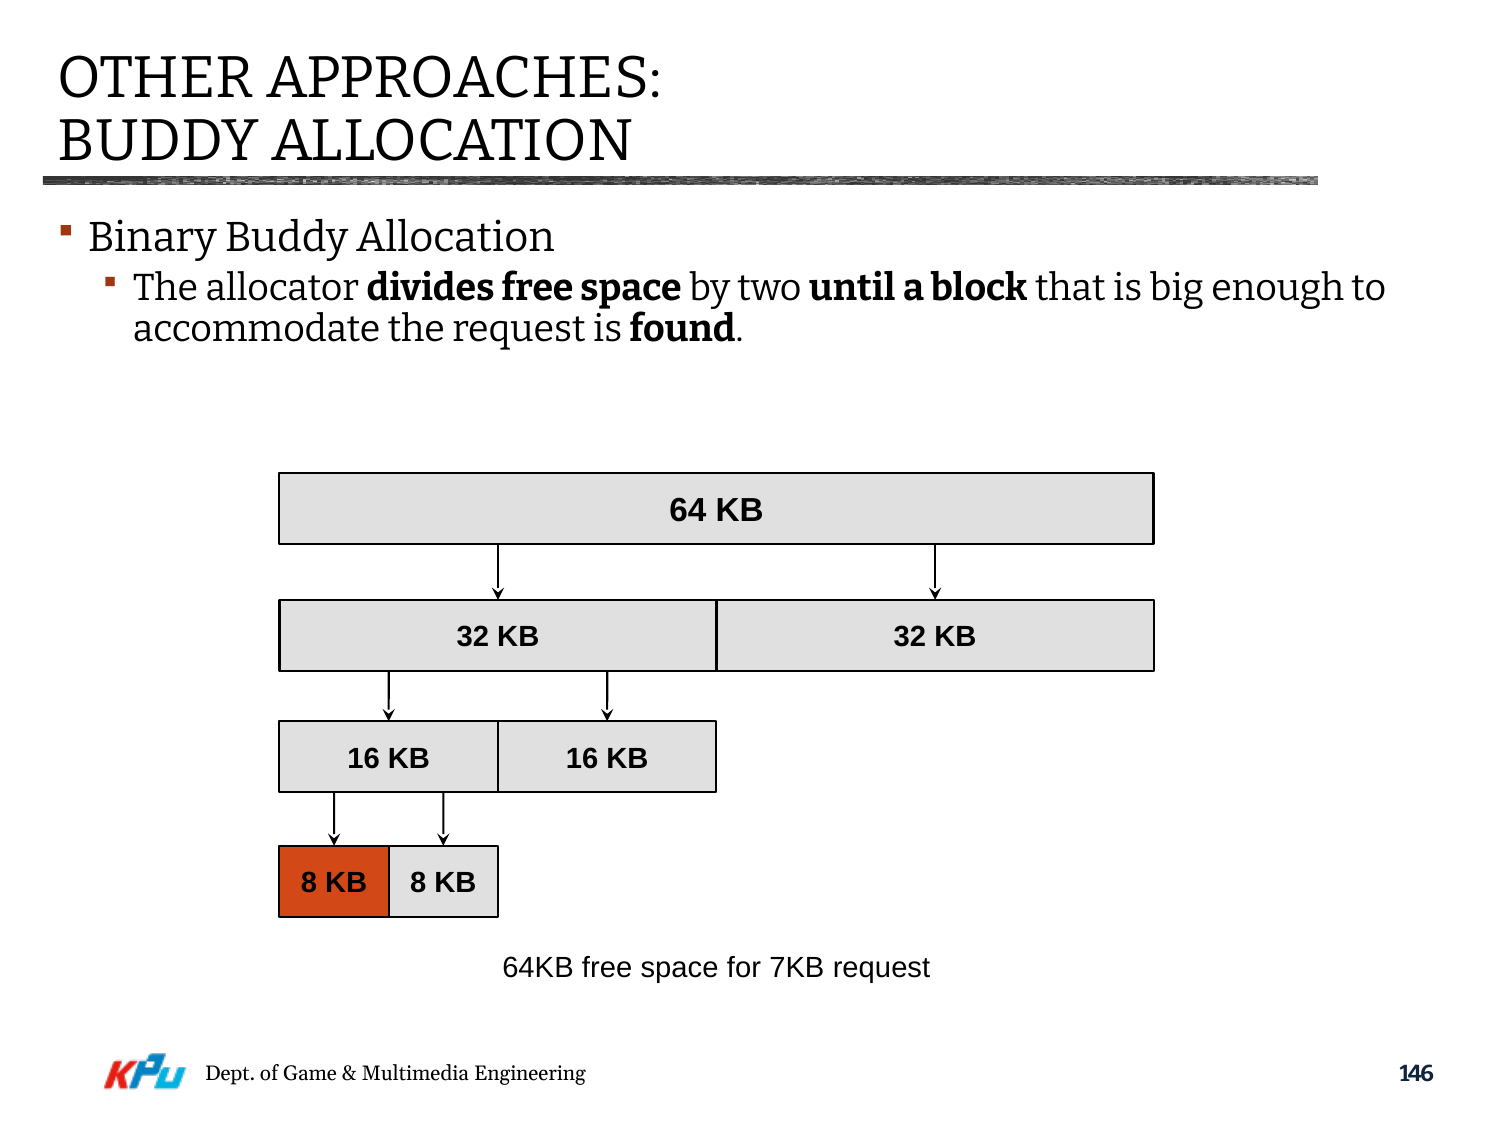

# Other Approaches: Buddy Allocation
Binary Buddy Allocation
The allocator divides free space by two until a block that is big enough to accommodate the request is found.
64 KB
32 KB
32 KB
16 KB
16 KB
8 KB
8 KB
64KB free space for 7KB request
Dept. of Game & Multimedia Engineering
146